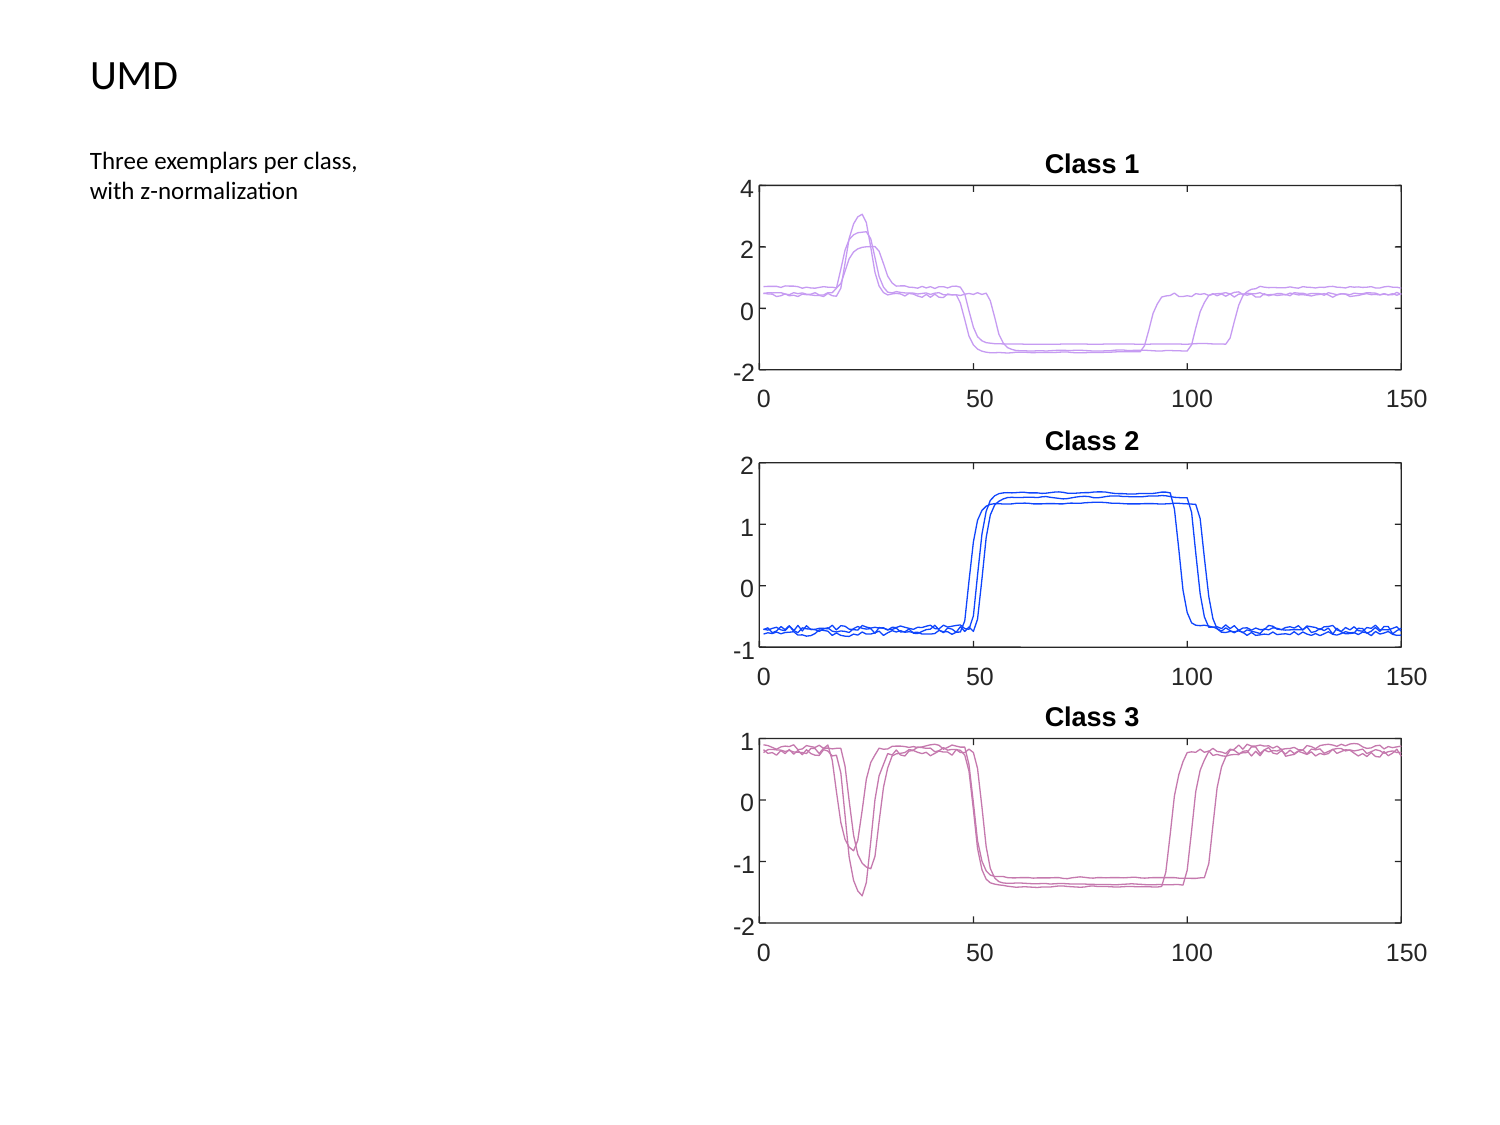

# UMD
Three exemplars per class, with z-normalization
Class 1
4

2

0

-2

0
50
100
150
Class 2
2

1

0

-1

0
50
100
150
Class 3
1

0

-1

-2

0
50
100
150